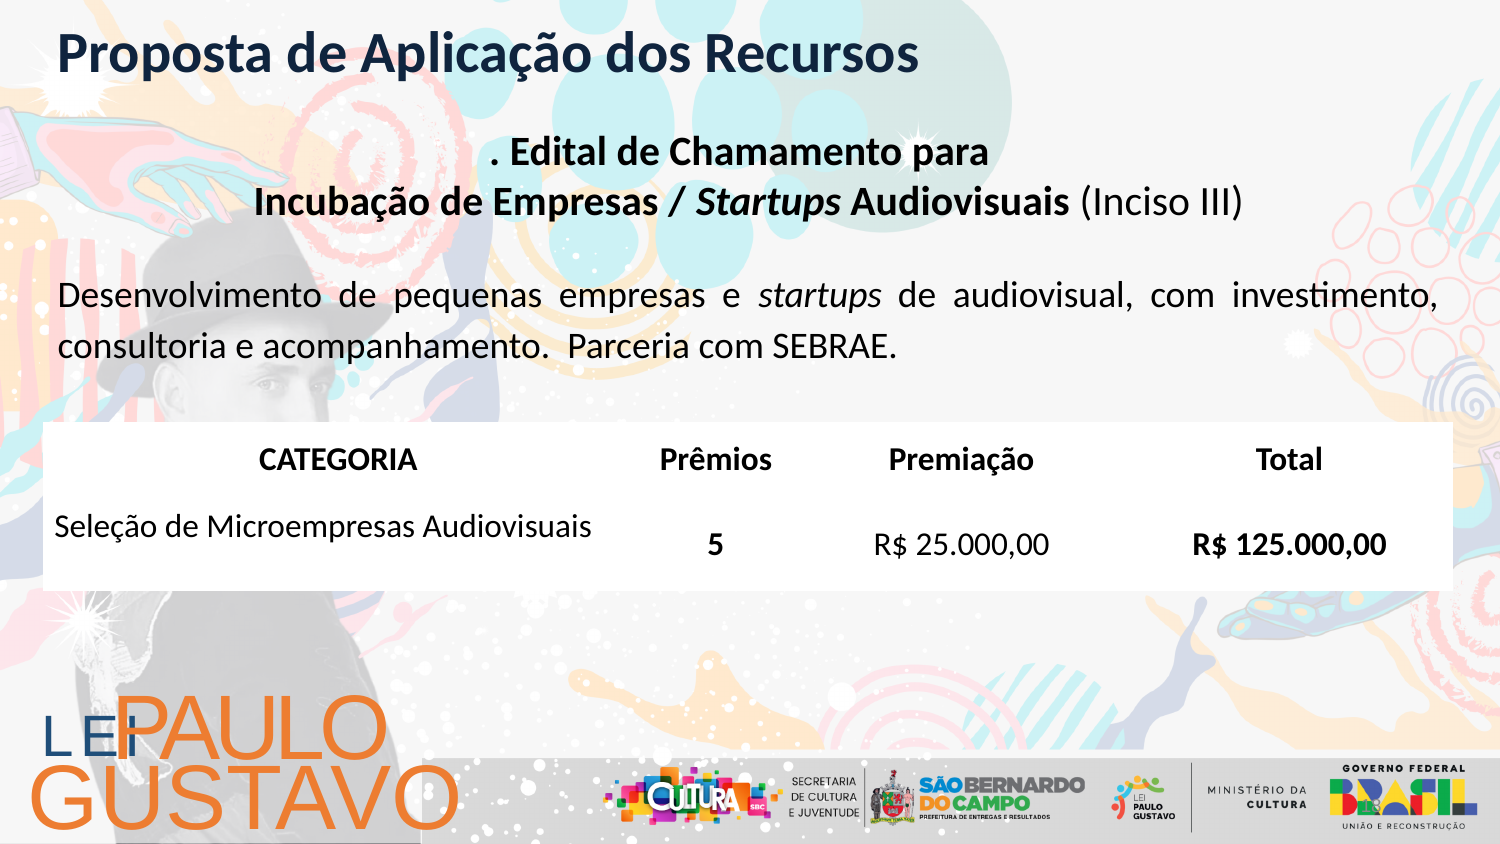

Proposta de Aplicação dos Recursos
. Edital de Chamamento para
Incubação de Empresas / Startups Audiovisuais (Inciso III)
Desenvolvimento de pequenas empresas e startups de audiovisual, com investimento, consultoria e acompanhamento.  Parceria com SEBRAE.
| CATEGORIA | Prêmios | Premiação | Total |
| --- | --- | --- | --- |
| Seleção de Microempresas Audiovisuais | 5 | R$ 25.000,00 | R$ 125.000,00 |
PAULO
LEI
GUSTAVO
18